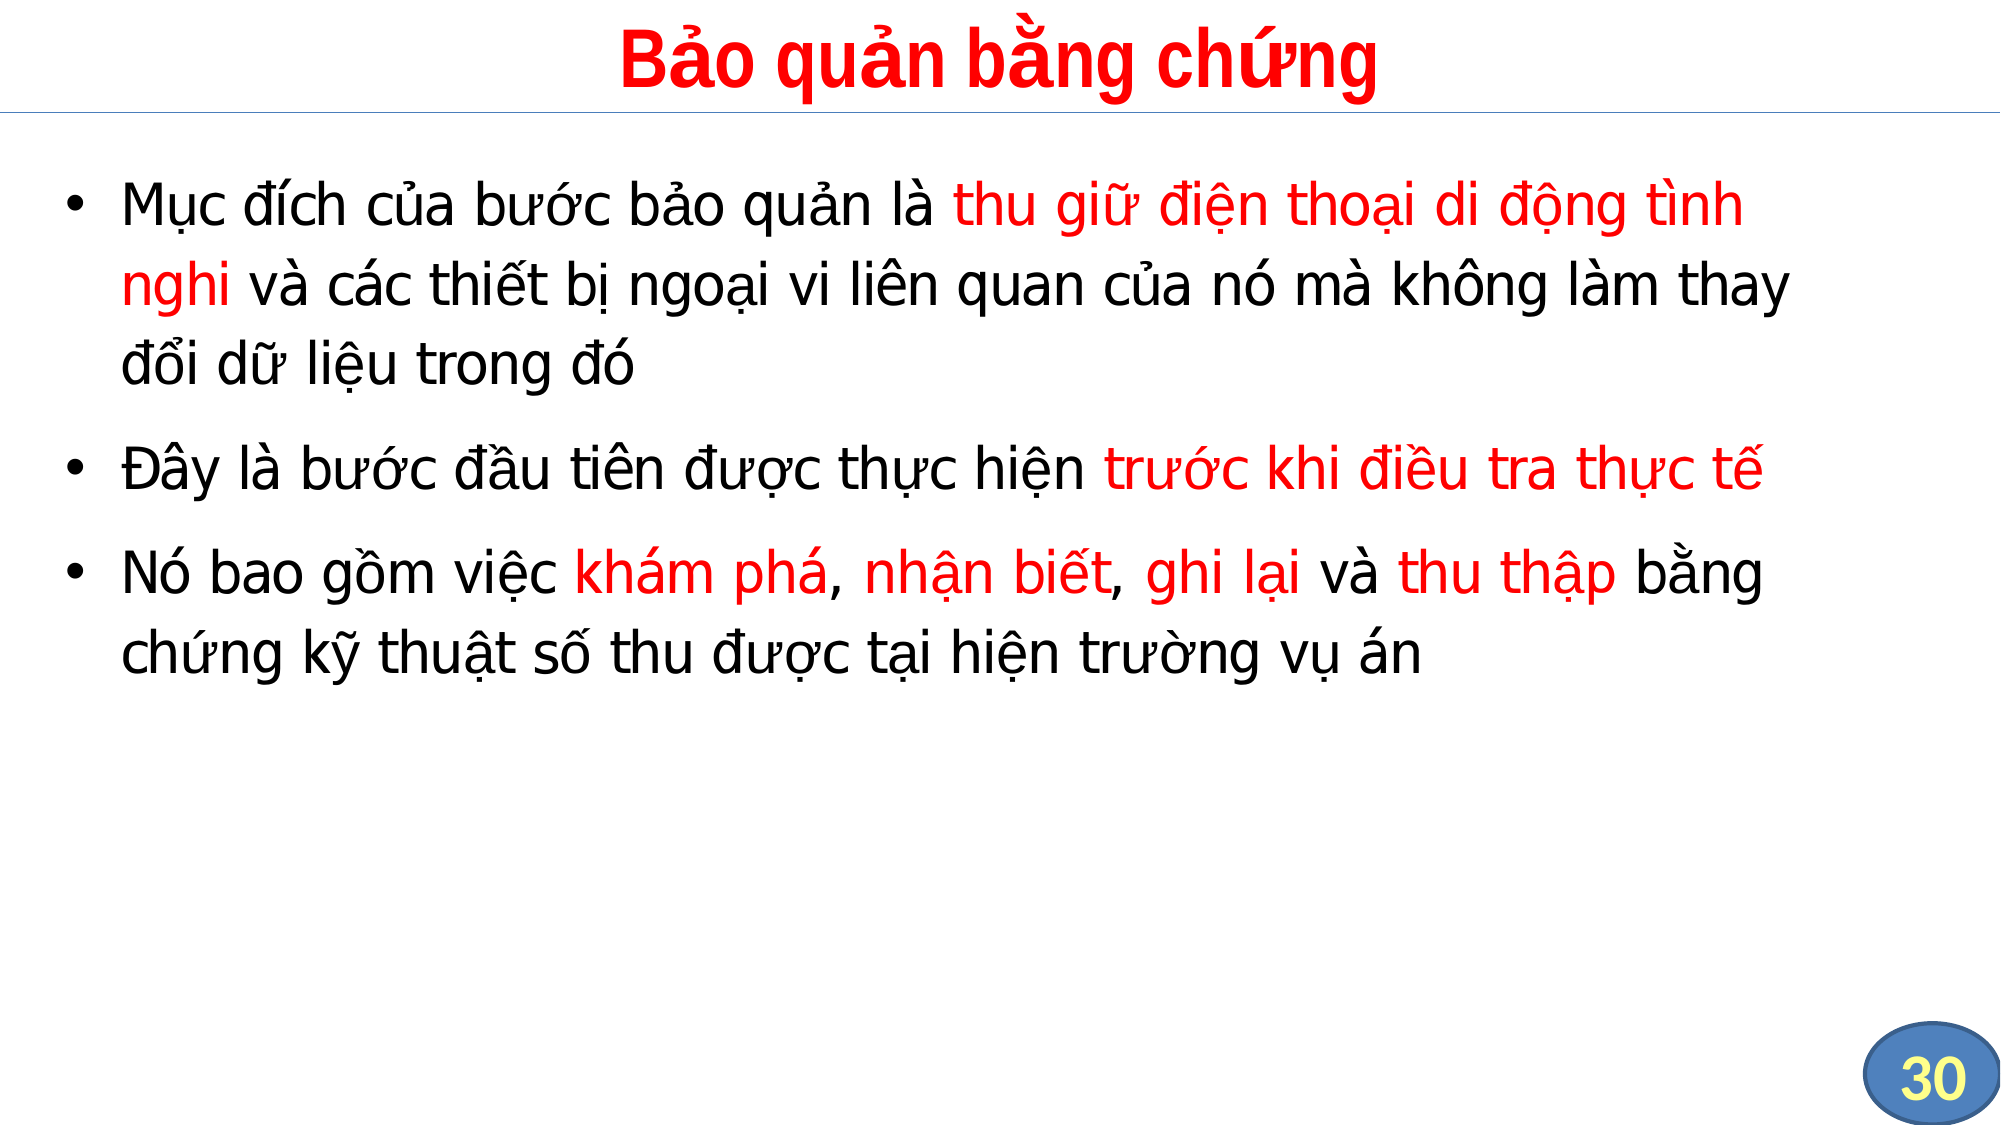

# Bảo quản bằng chứng
Mục đích của bước bảo quản là thu giữ điện thoại di động tình nghi và các thiết bị ngoại vi liên quan của nó mà không làm thay đổi dữ liệu trong đó
Đây là bước đầu tiên được thực hiện trước khi điều tra thực tế
Nó bao gồm việc khám phá, nhận biết, ghi lại và thu thập bằng chứng kỹ thuật số thu được tại hiện trường vụ án
30